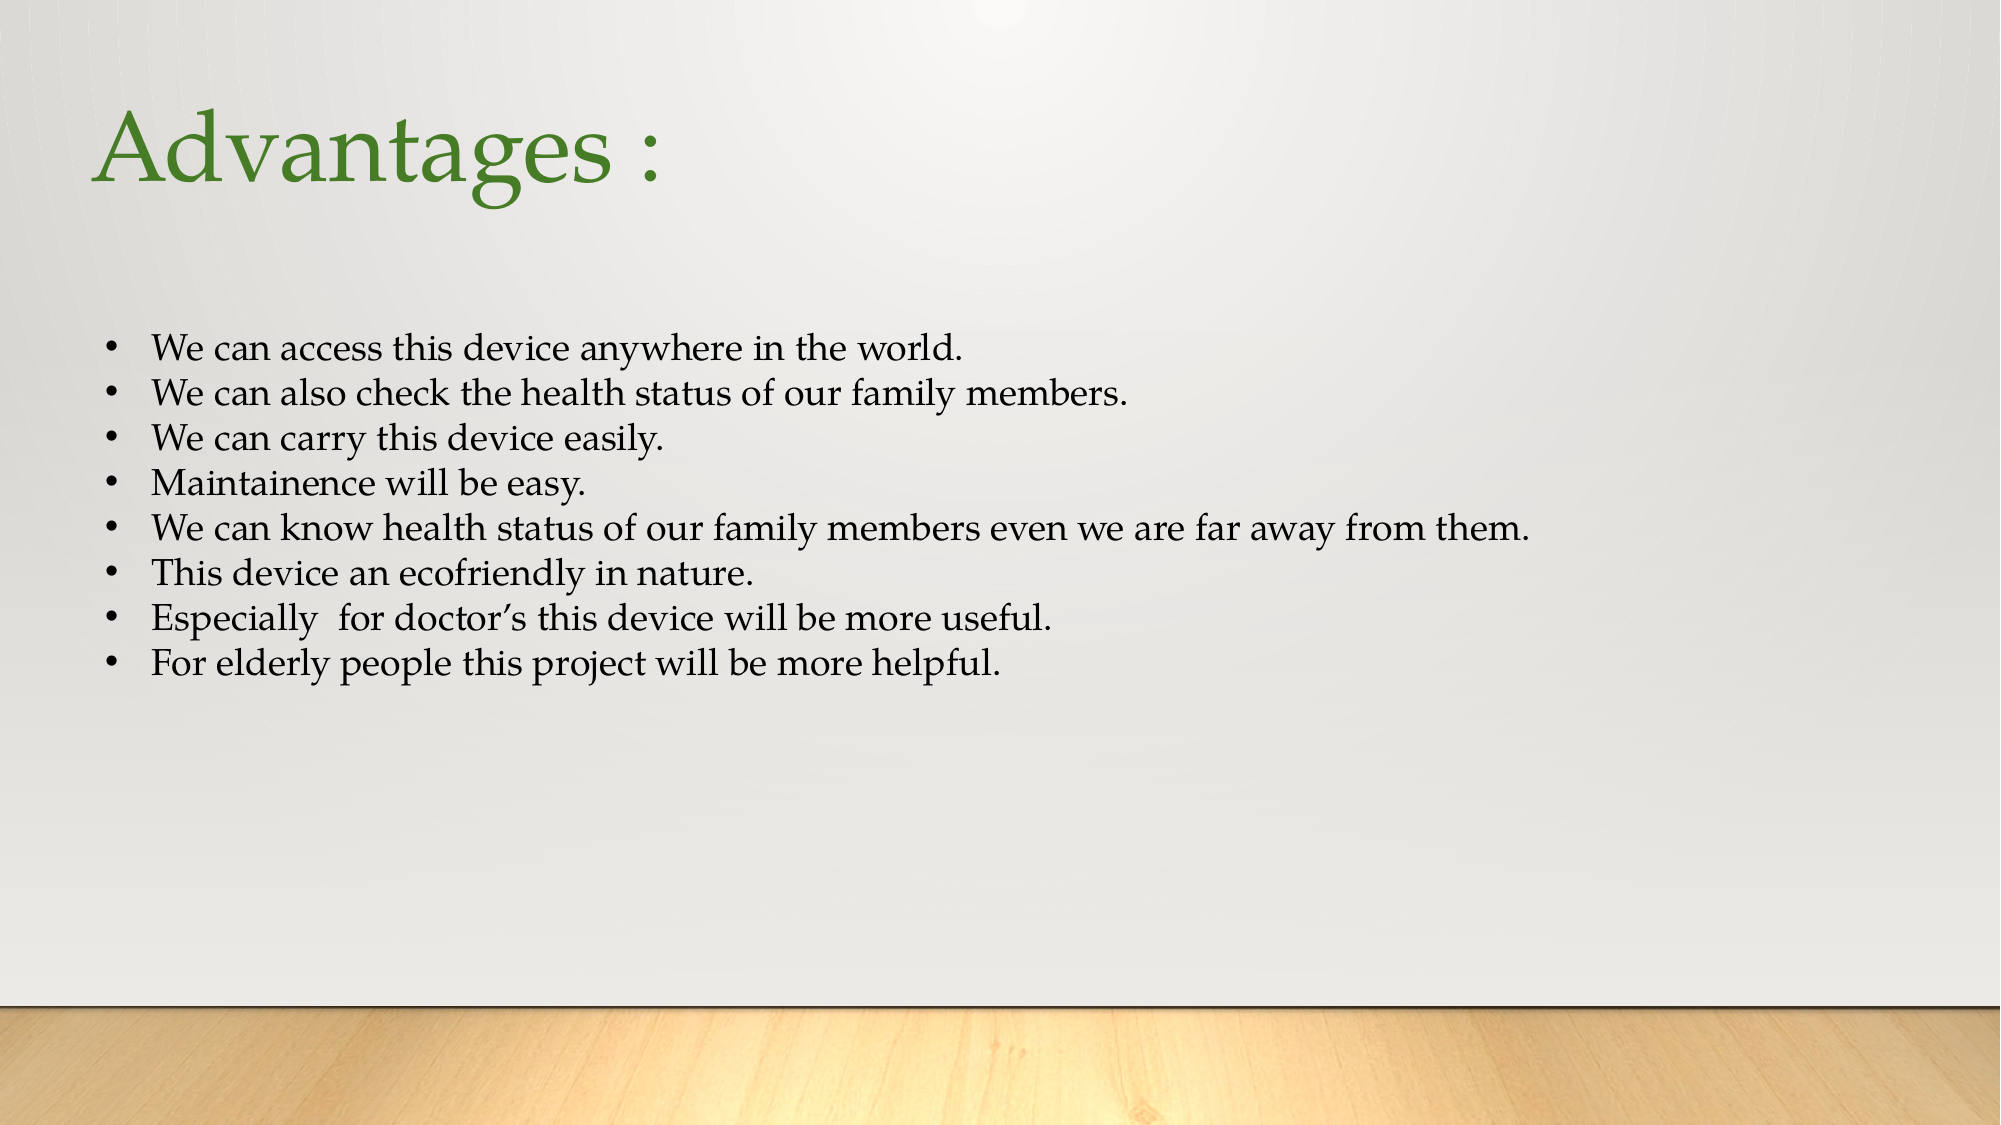

Advantages :
We can access this device anywhere in the world.
We can also check the health status of our family members.
We can carry this device easily.
Maintainence will be easy.
We can know health status of our family members even we are far away from them.
This device an ecofriendly in nature.
Especially  for doctor’s this device will be more useful.
For elderly people this project will be more helpful.